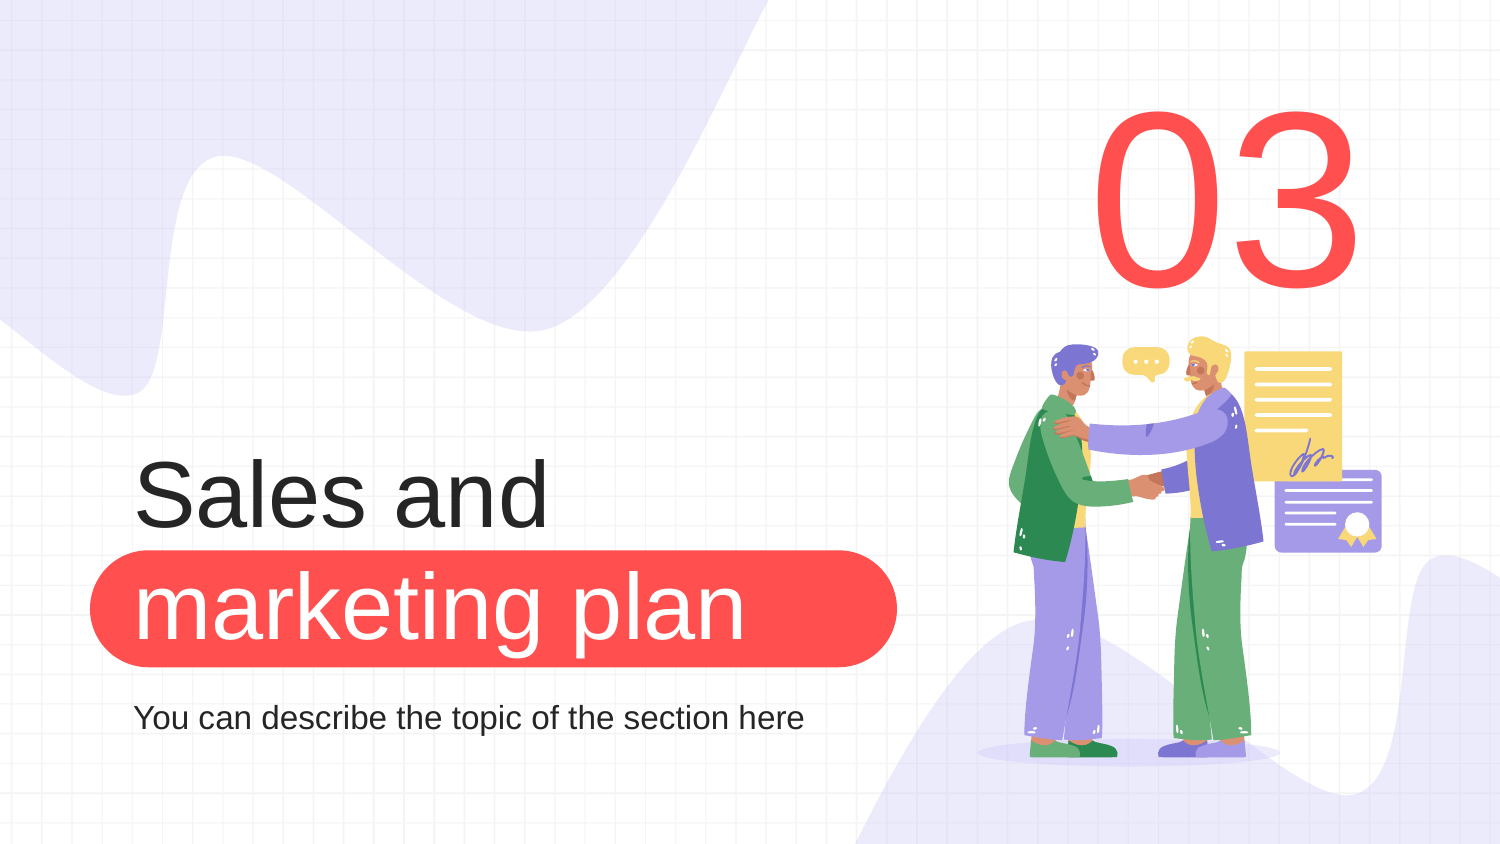

03

# Sales and marketing plan

You can describe the topic of the section here